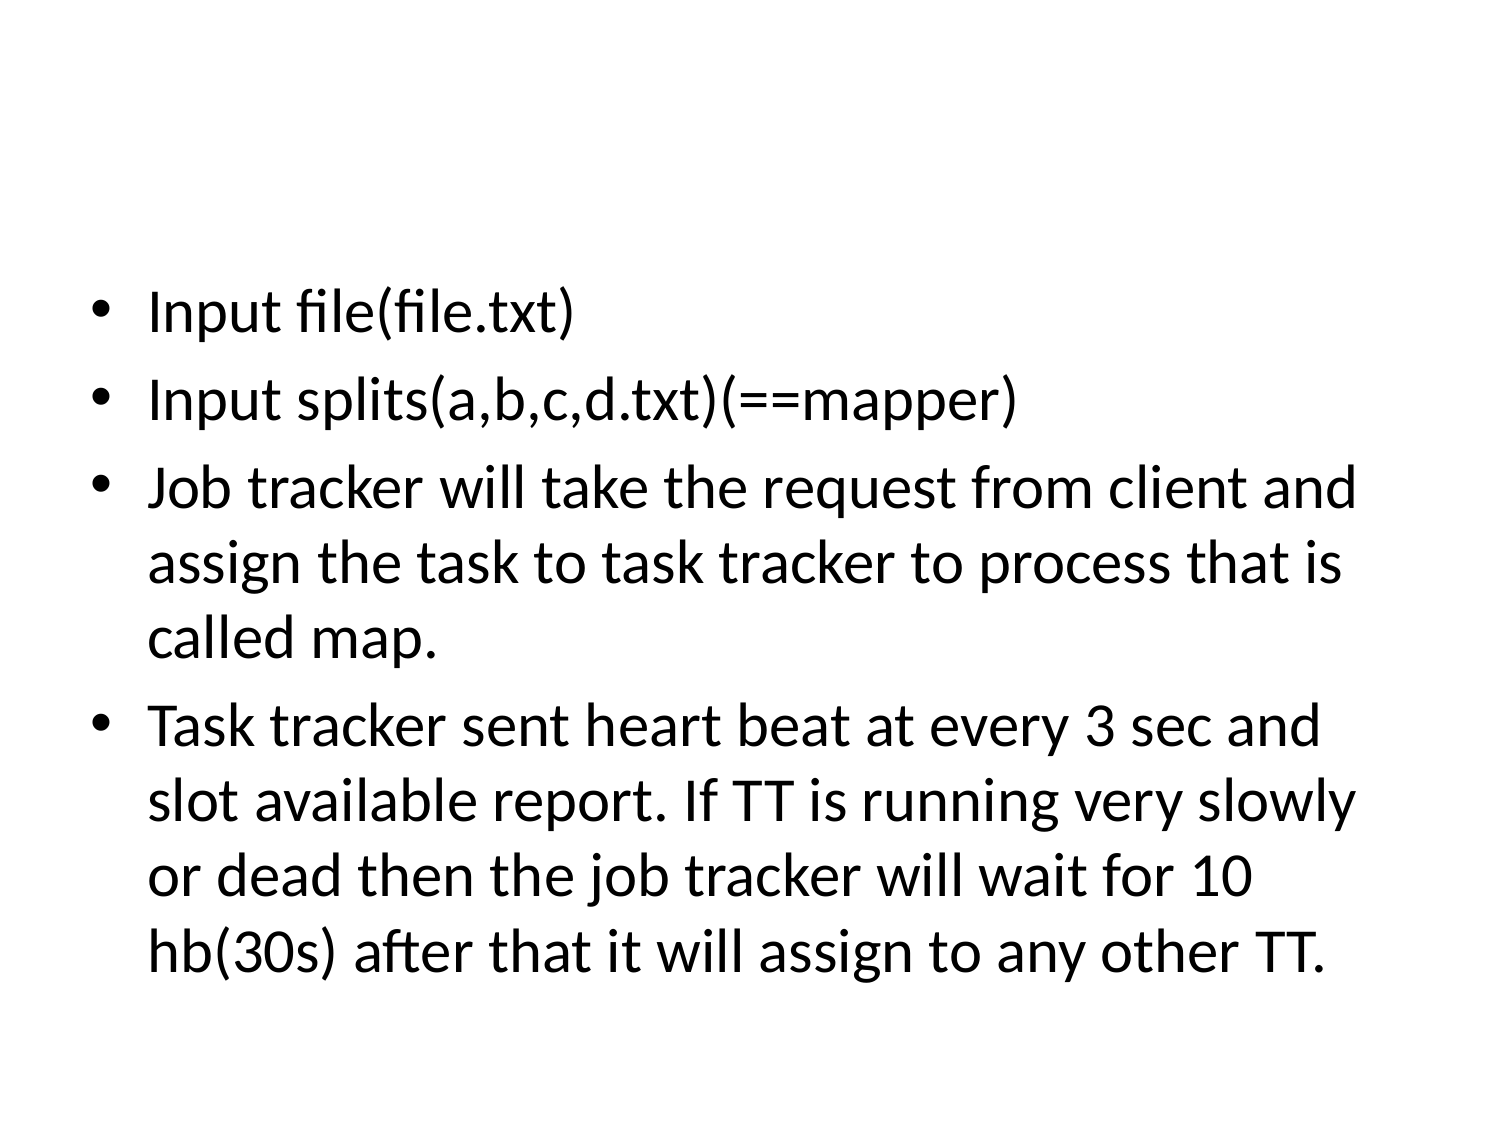

#
Input file(file.txt)
Input splits(a,b,c,d.txt)(==mapper)
Job tracker will take the request from client and assign the task to task tracker to process that is called map.
Task tracker sent heart beat at every 3 sec and slot available report. If TT is running very slowly or dead then the job tracker will wait for 10 hb(30s) after that it will assign to any other TT.